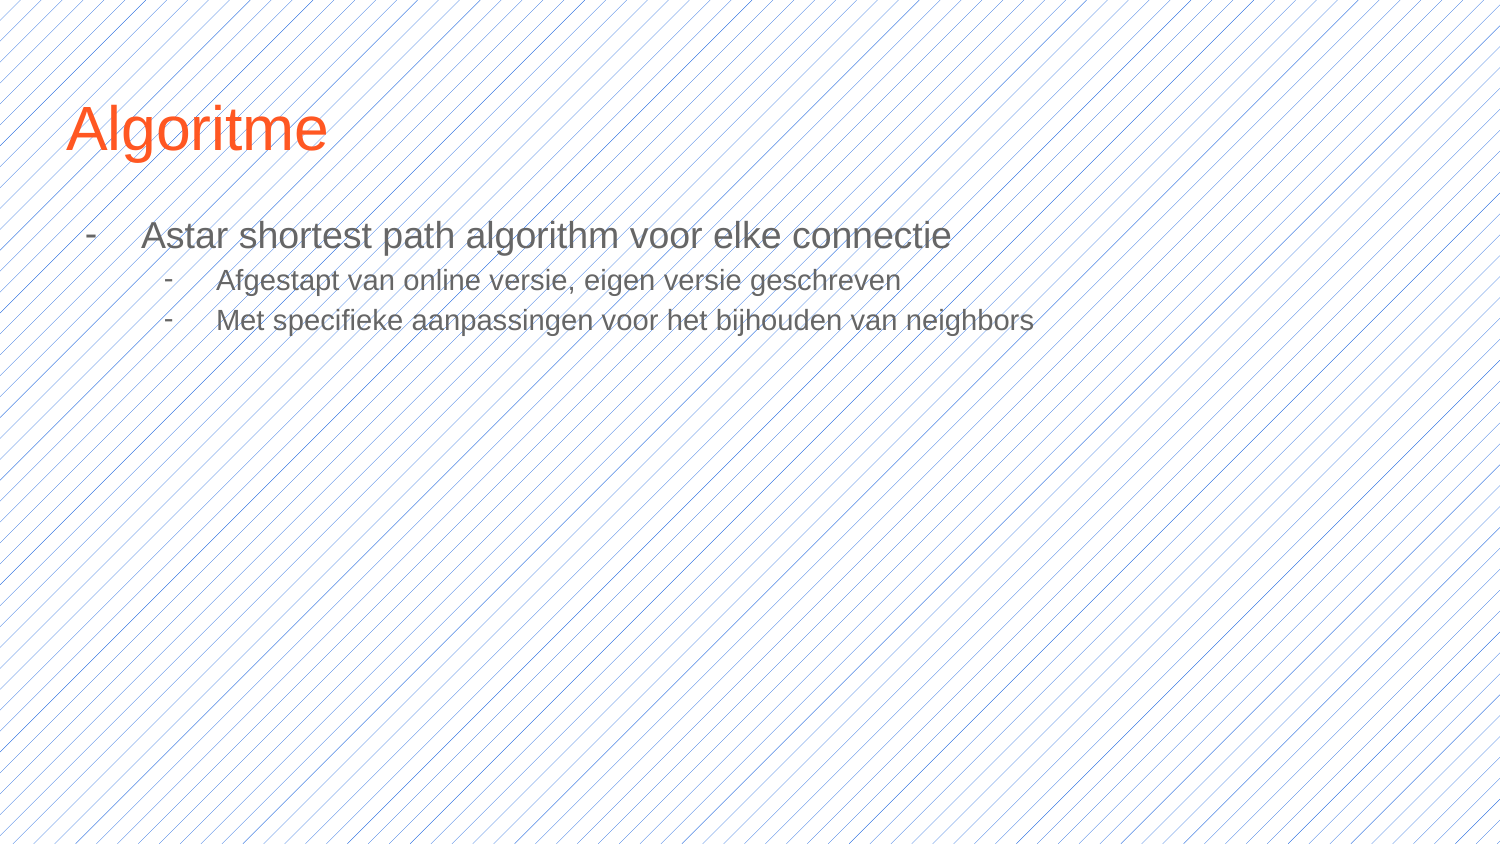

# Algoritme
Astar shortest path algorithm voor elke connectie
Afgestapt van online versie, eigen versie geschreven
Met specifieke aanpassingen voor het bijhouden van neighbors